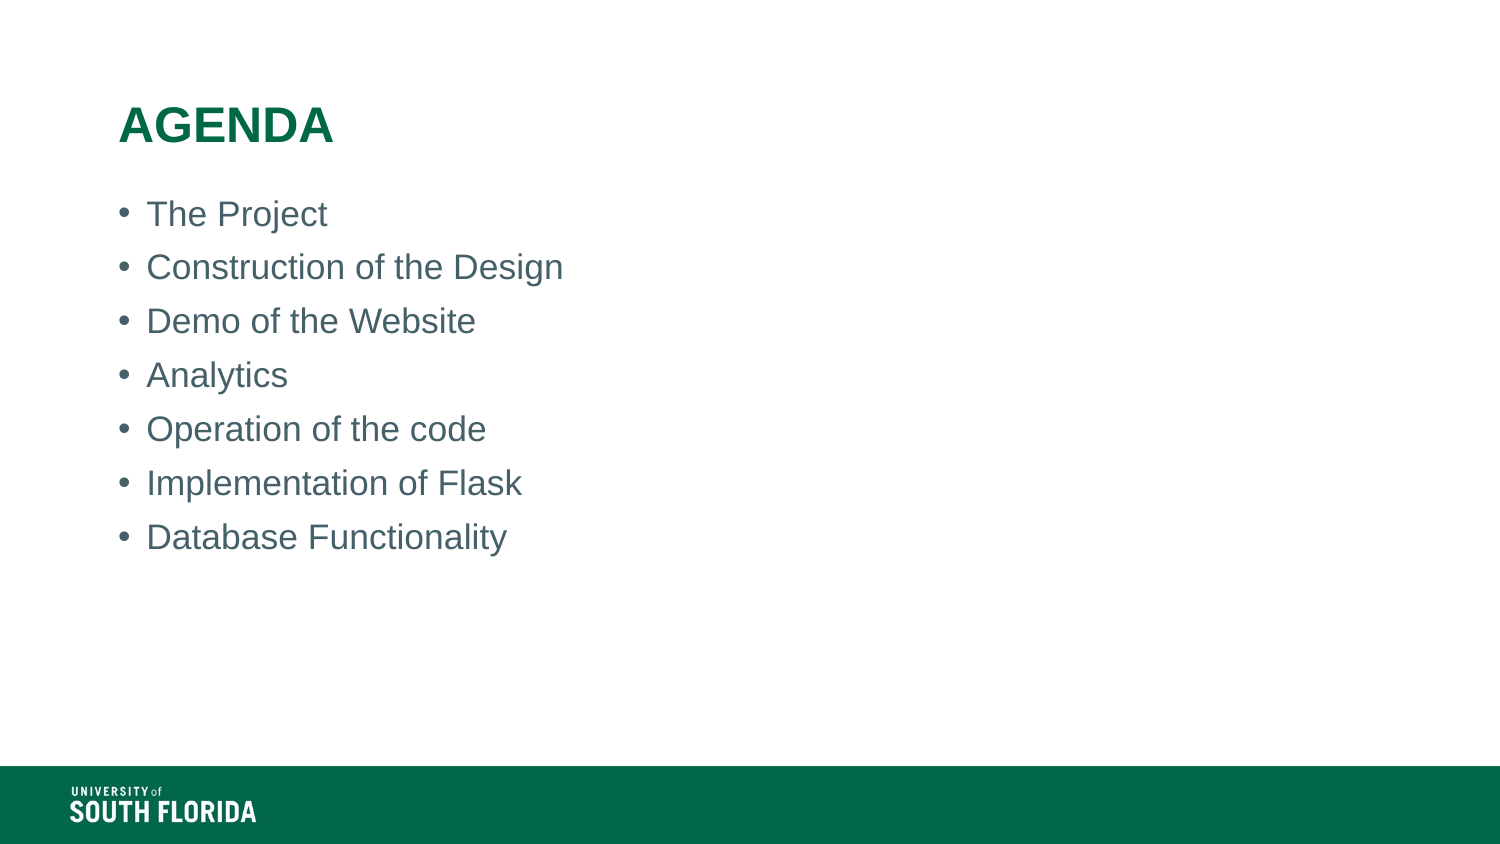

# AGENDA
The Project
Construction of the Design
Demo of the Website
Analytics
Operation of the code
Implementation of Flask
Database Functionality